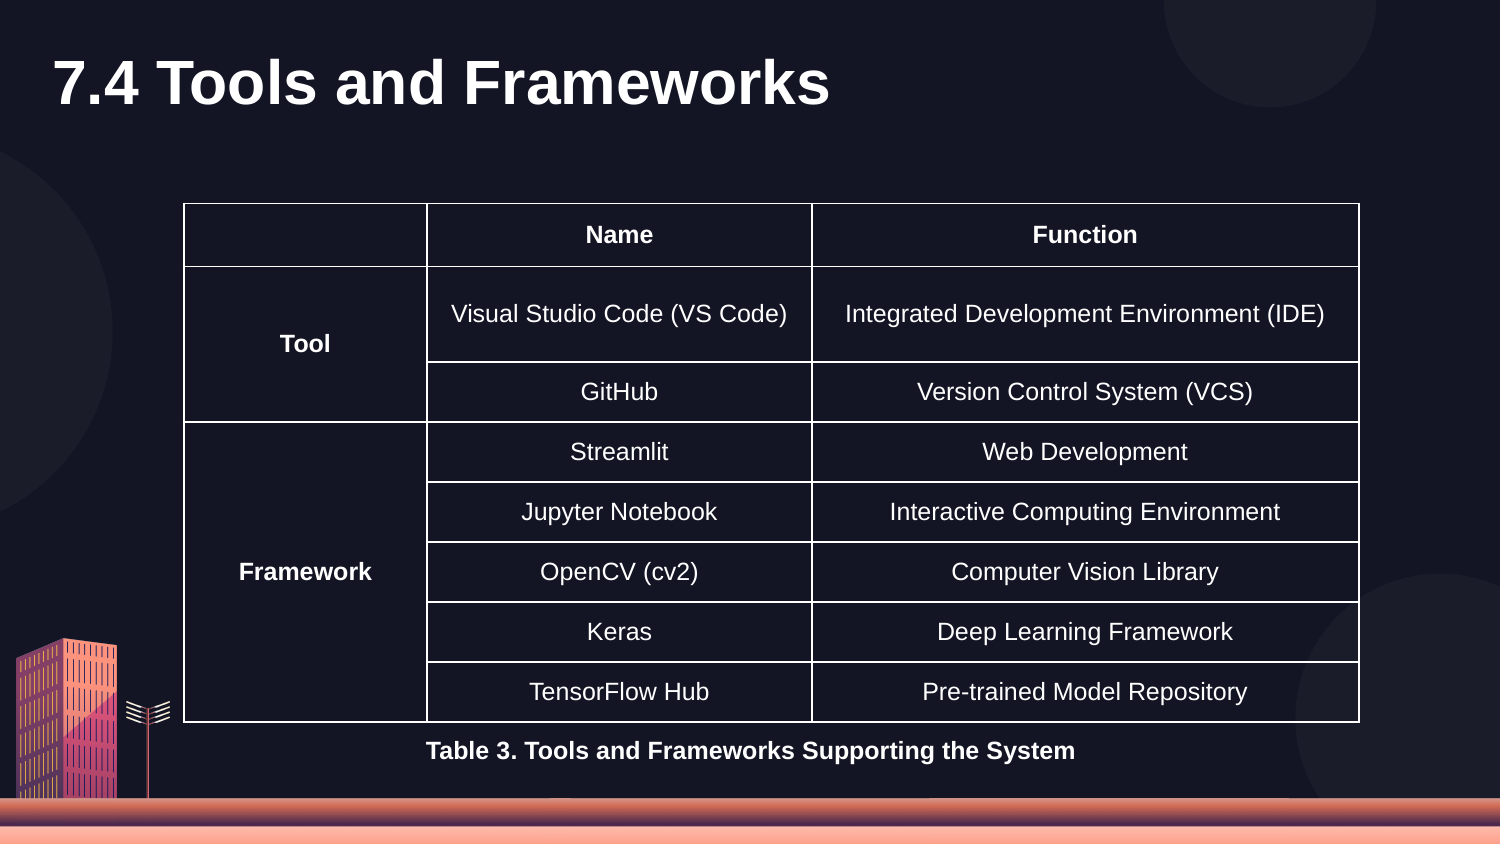

# 7.4 Tools and Frameworks
|  | Name | Function |
| --- | --- | --- |
| Tool | Visual Studio Code (VS Code) | Integrated Development Environment (IDE) |
|  | GitHub | Version Control System (VCS) |
| Framework | Streamlit | Web Development |
|  | Jupyter Notebook | Interactive Computing Environment |
|  | OpenCV (cv2) | Computer Vision Library |
|  | Keras | Deep Learning Framework |
|  | TensorFlow Hub | Pre-trained Model Repository |
Table 3. Tools and Frameworks Supporting the System